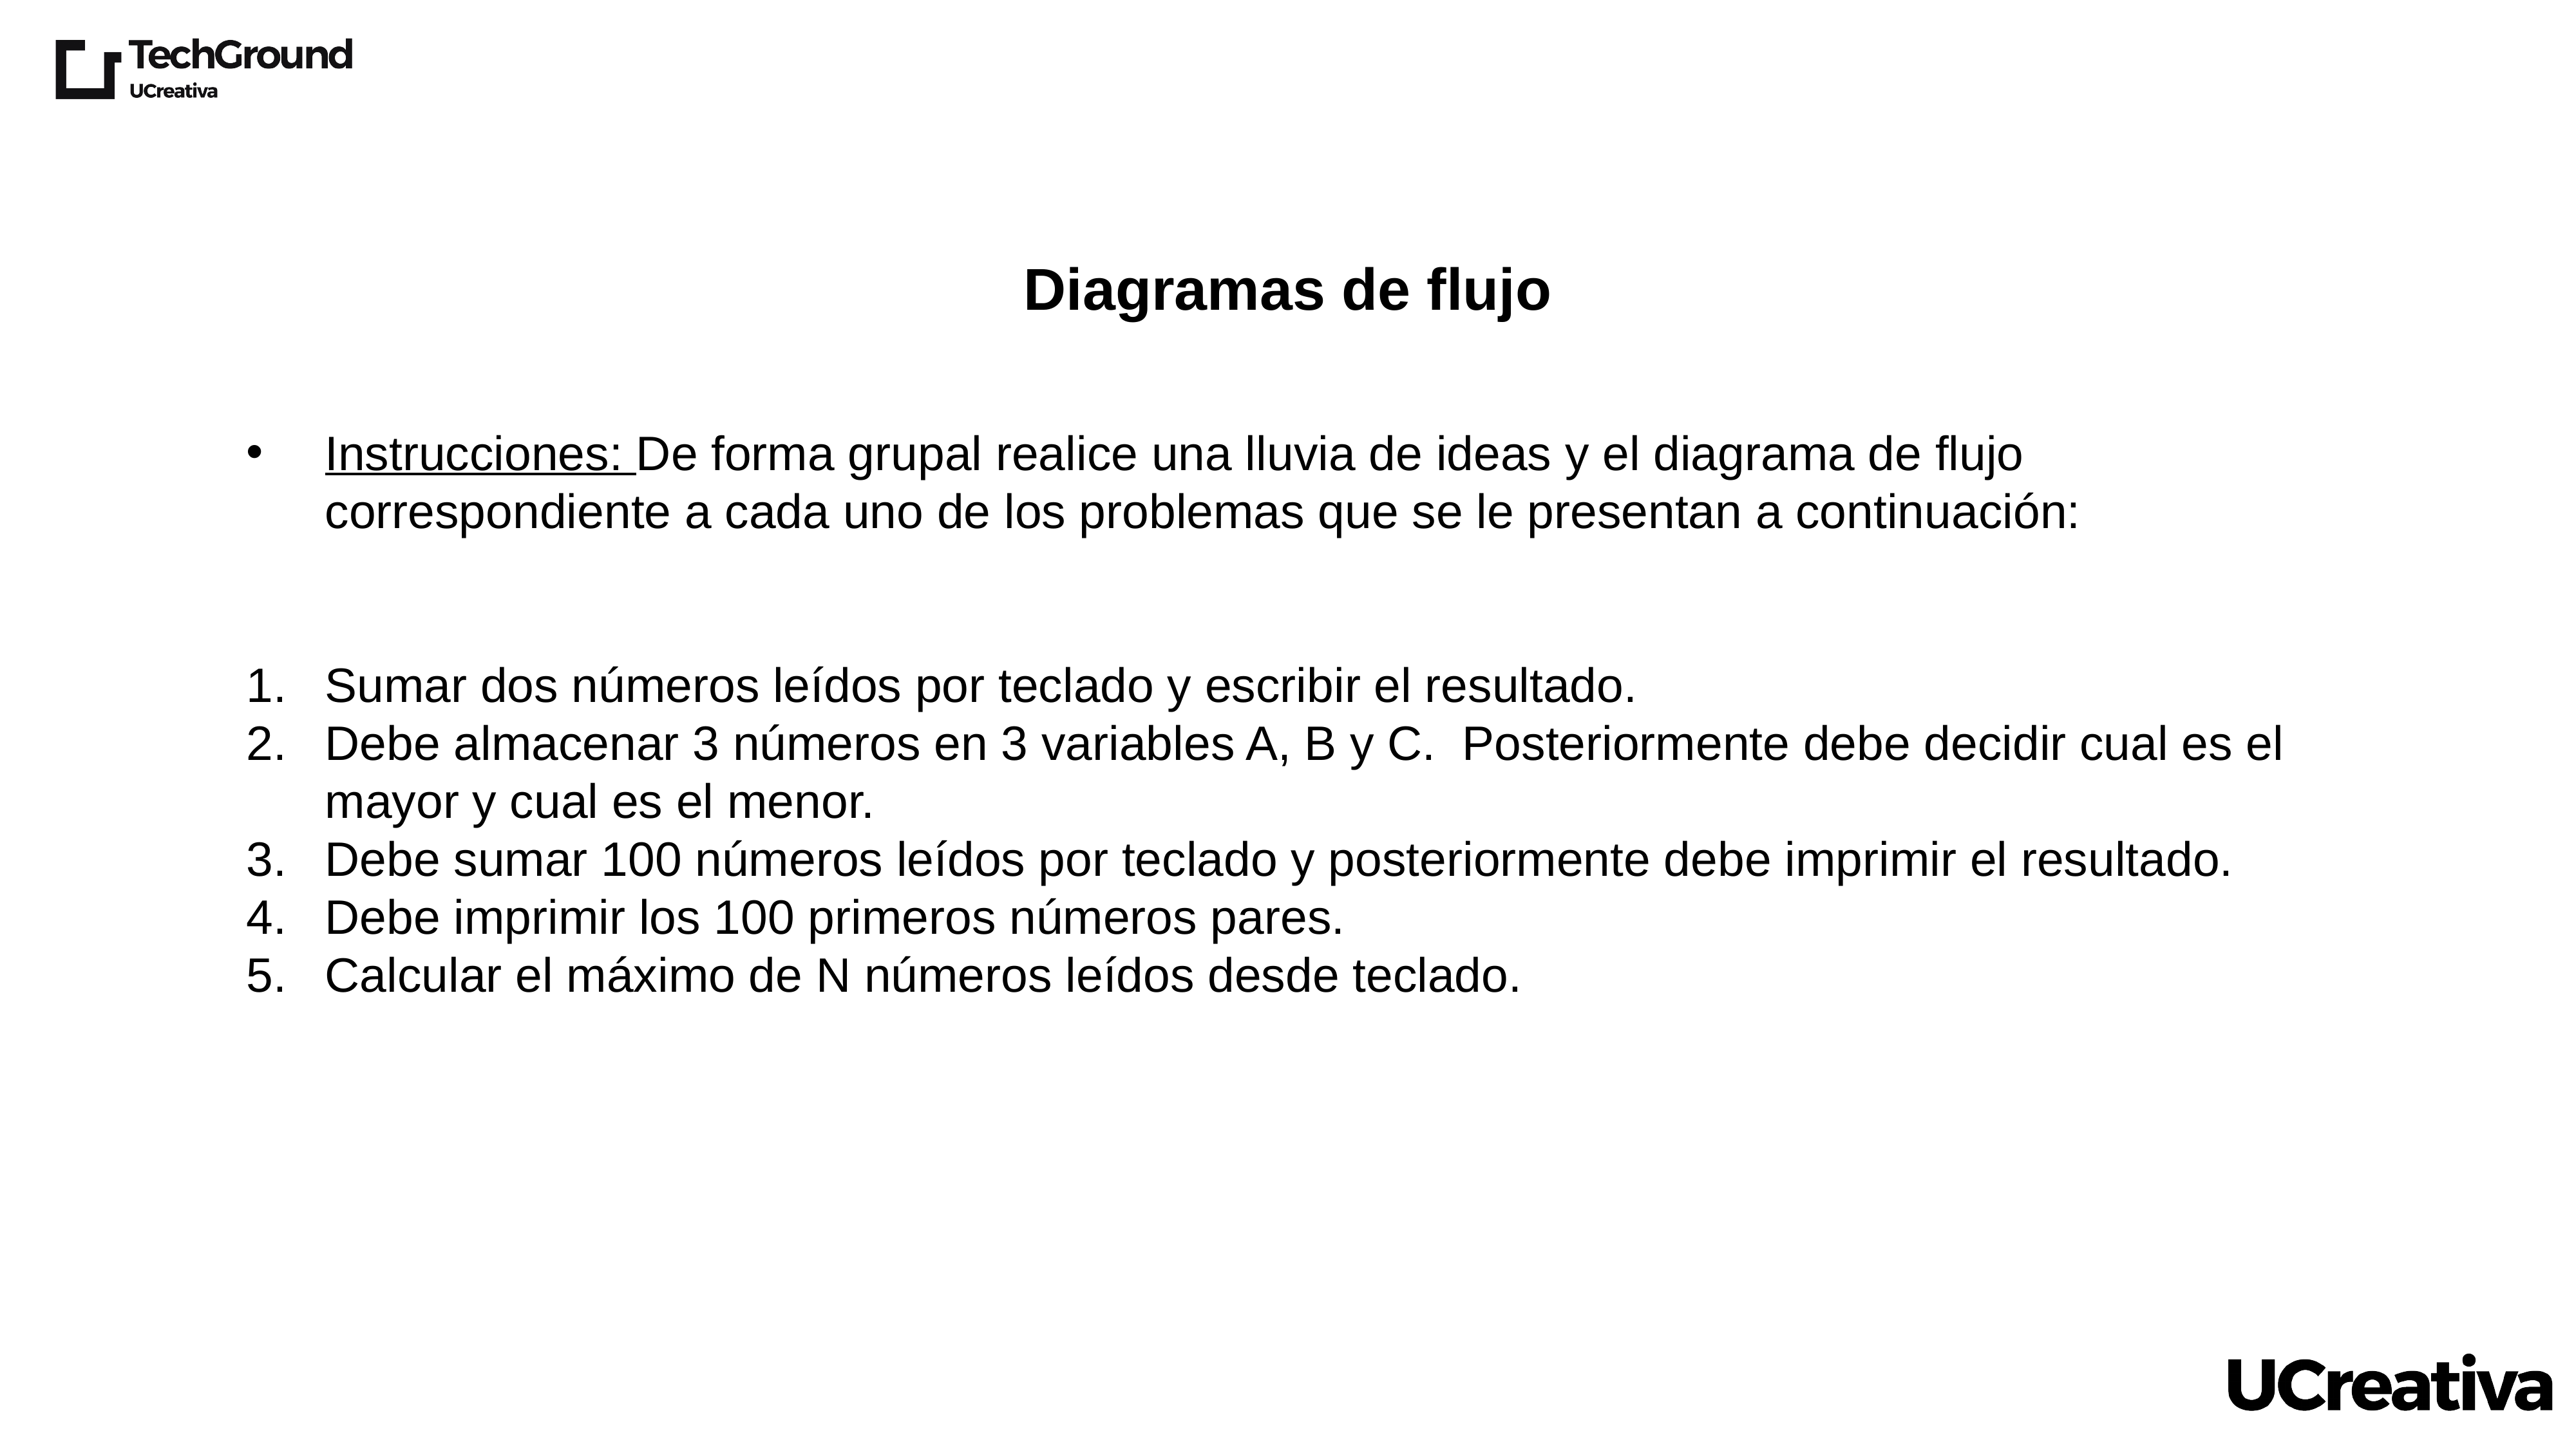

Diagramas de flujo
Instrucciones: De forma grupal realice una lluvia de ideas y el diagrama de flujo correspondiente a cada uno de los problemas que se le presentan a continuación:

Sumar dos números leídos por teclado y escribir el resultado.
Debe almacenar 3 números en 3 variables A, B y C.  Posteriormente debe decidir cual es el mayor y cual es el menor.
Debe sumar 100 números leídos por teclado y posteriormente debe imprimir el resultado.
Debe imprimir los 100 primeros números pares.
Calcular el máximo de N números leídos desde teclado.